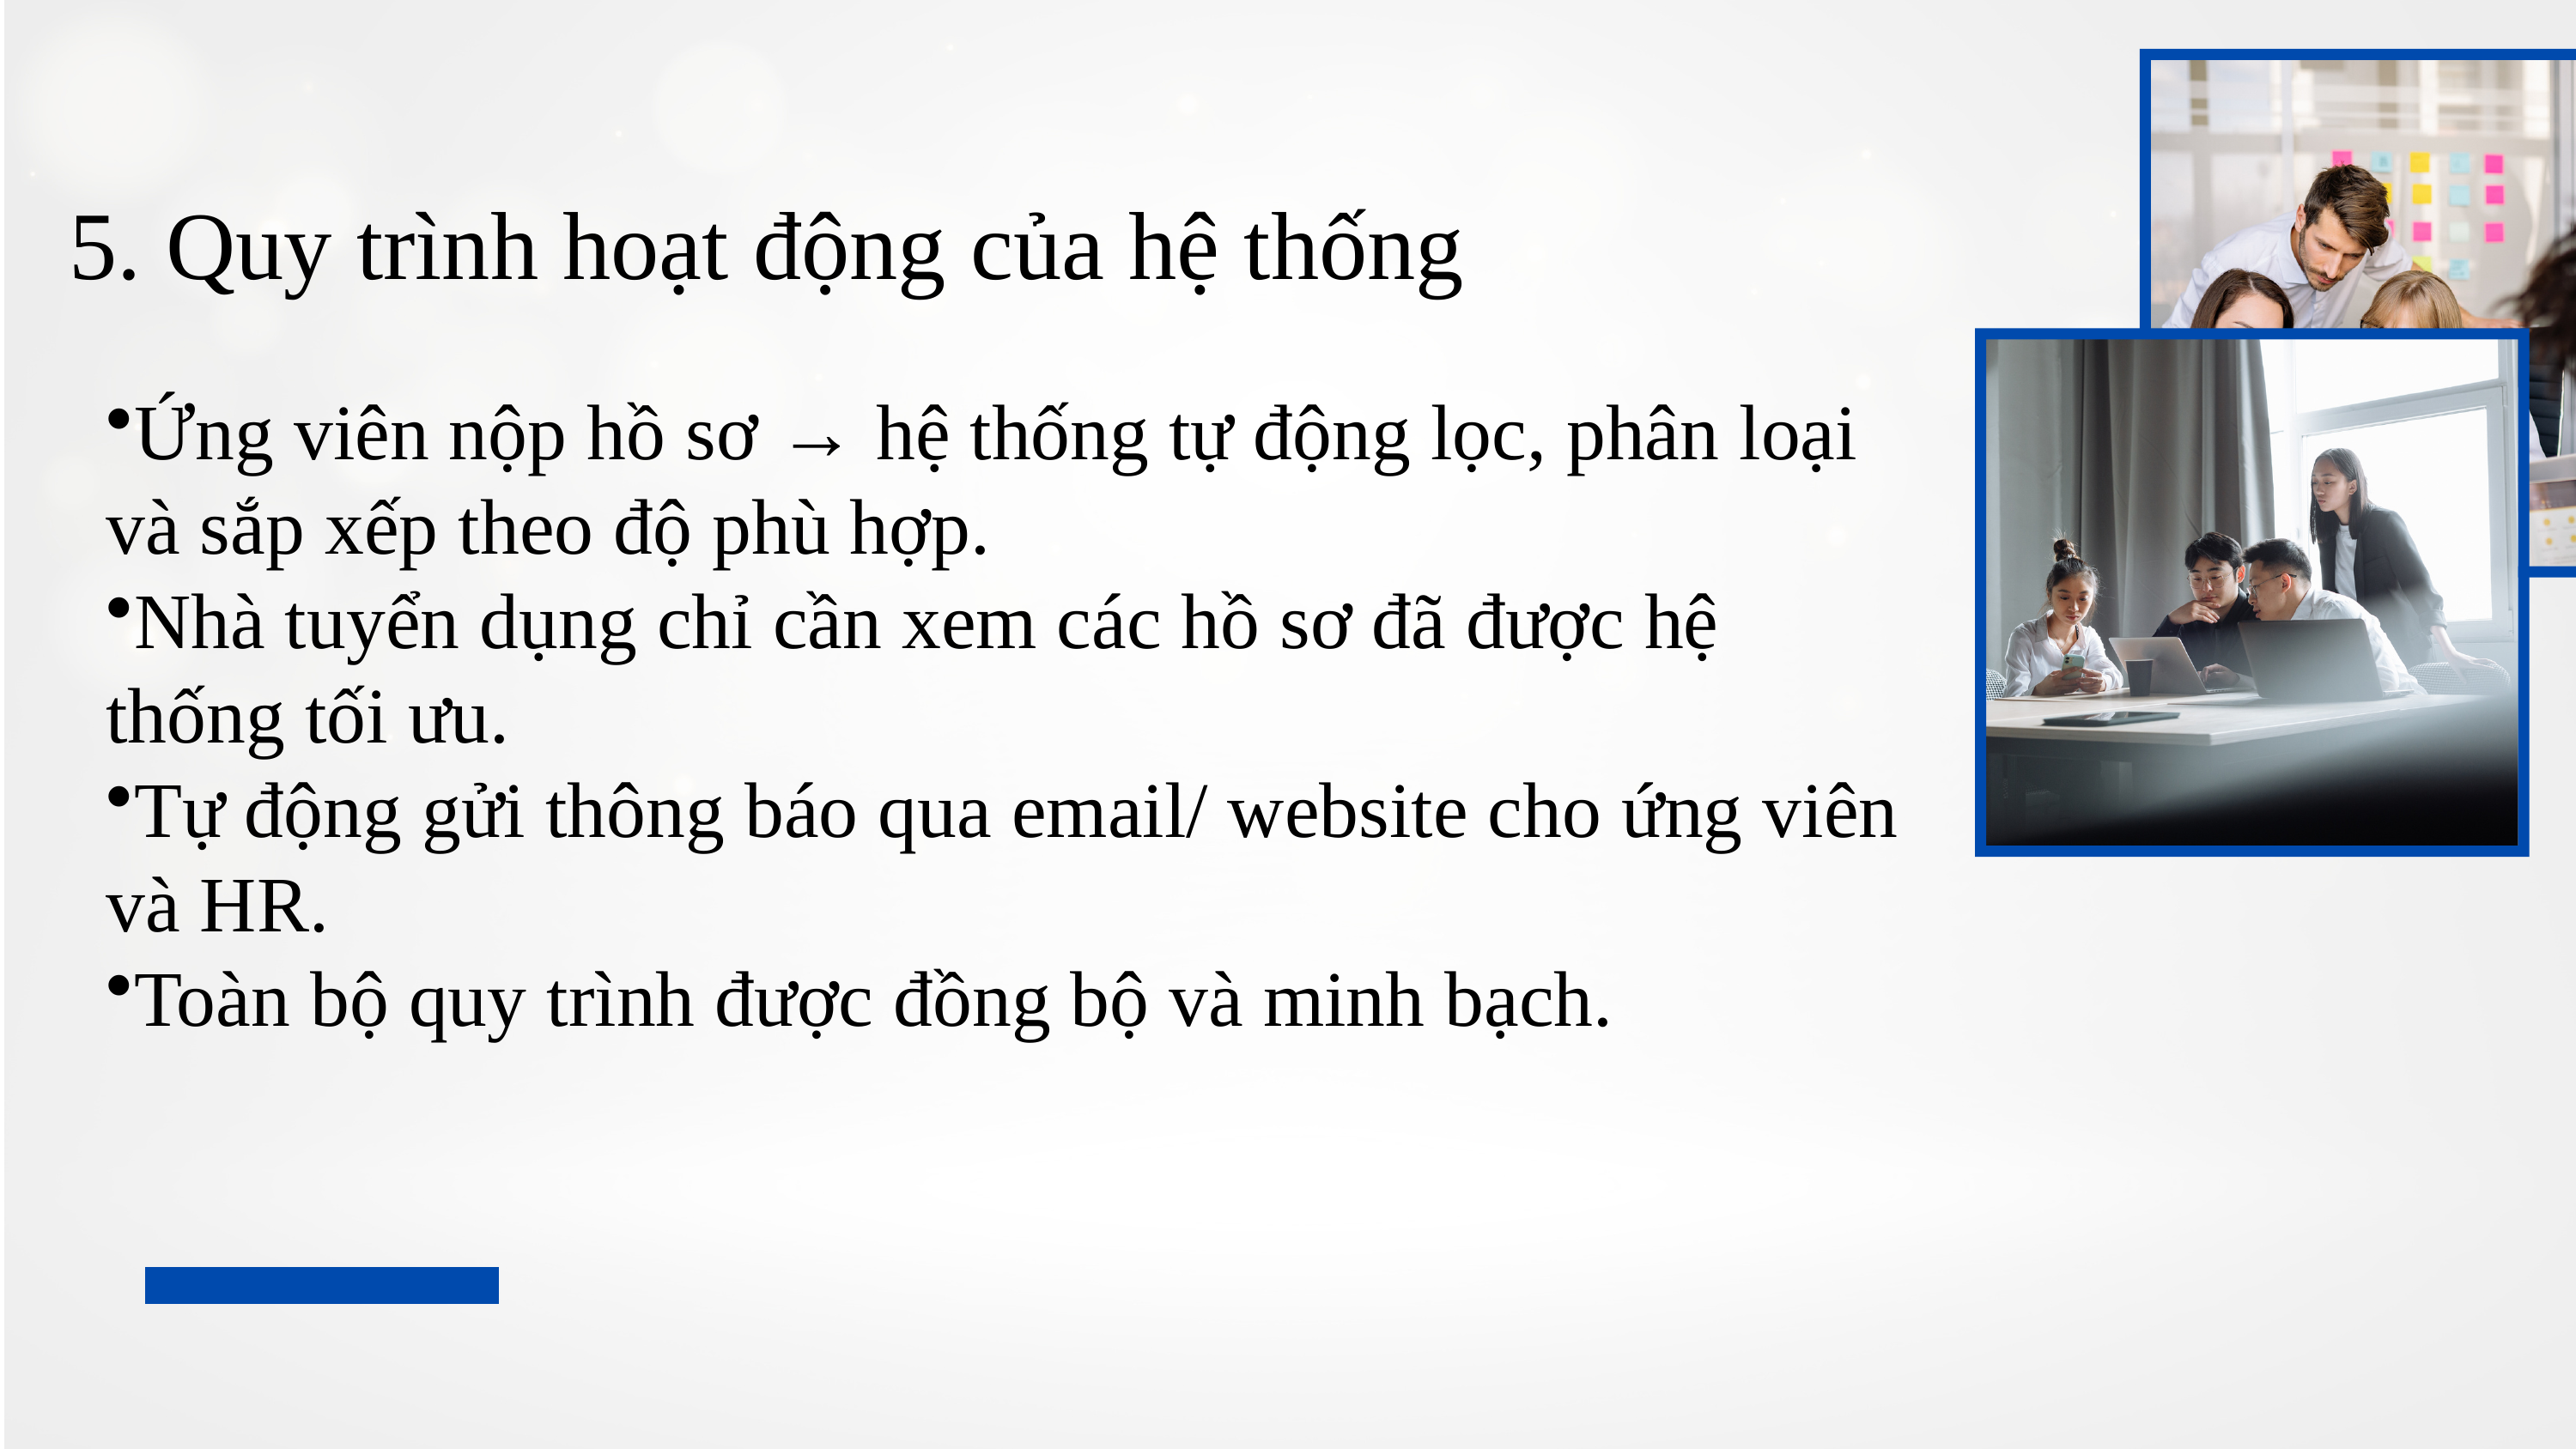

5. Quy trình hoạt động của hệ thống

Ứng viên nộp hồ sơ → hệ thống tự động lọc, phân loại và sắp xếp theo độ phù hợp.
Nhà tuyển dụng chỉ cần xem các hồ sơ đã được hệ thống tối ưu.
Tự động gửi thông báo qua email/ website cho ứng viên và HR.
Toàn bộ quy trình được đồng bộ và minh bạch.